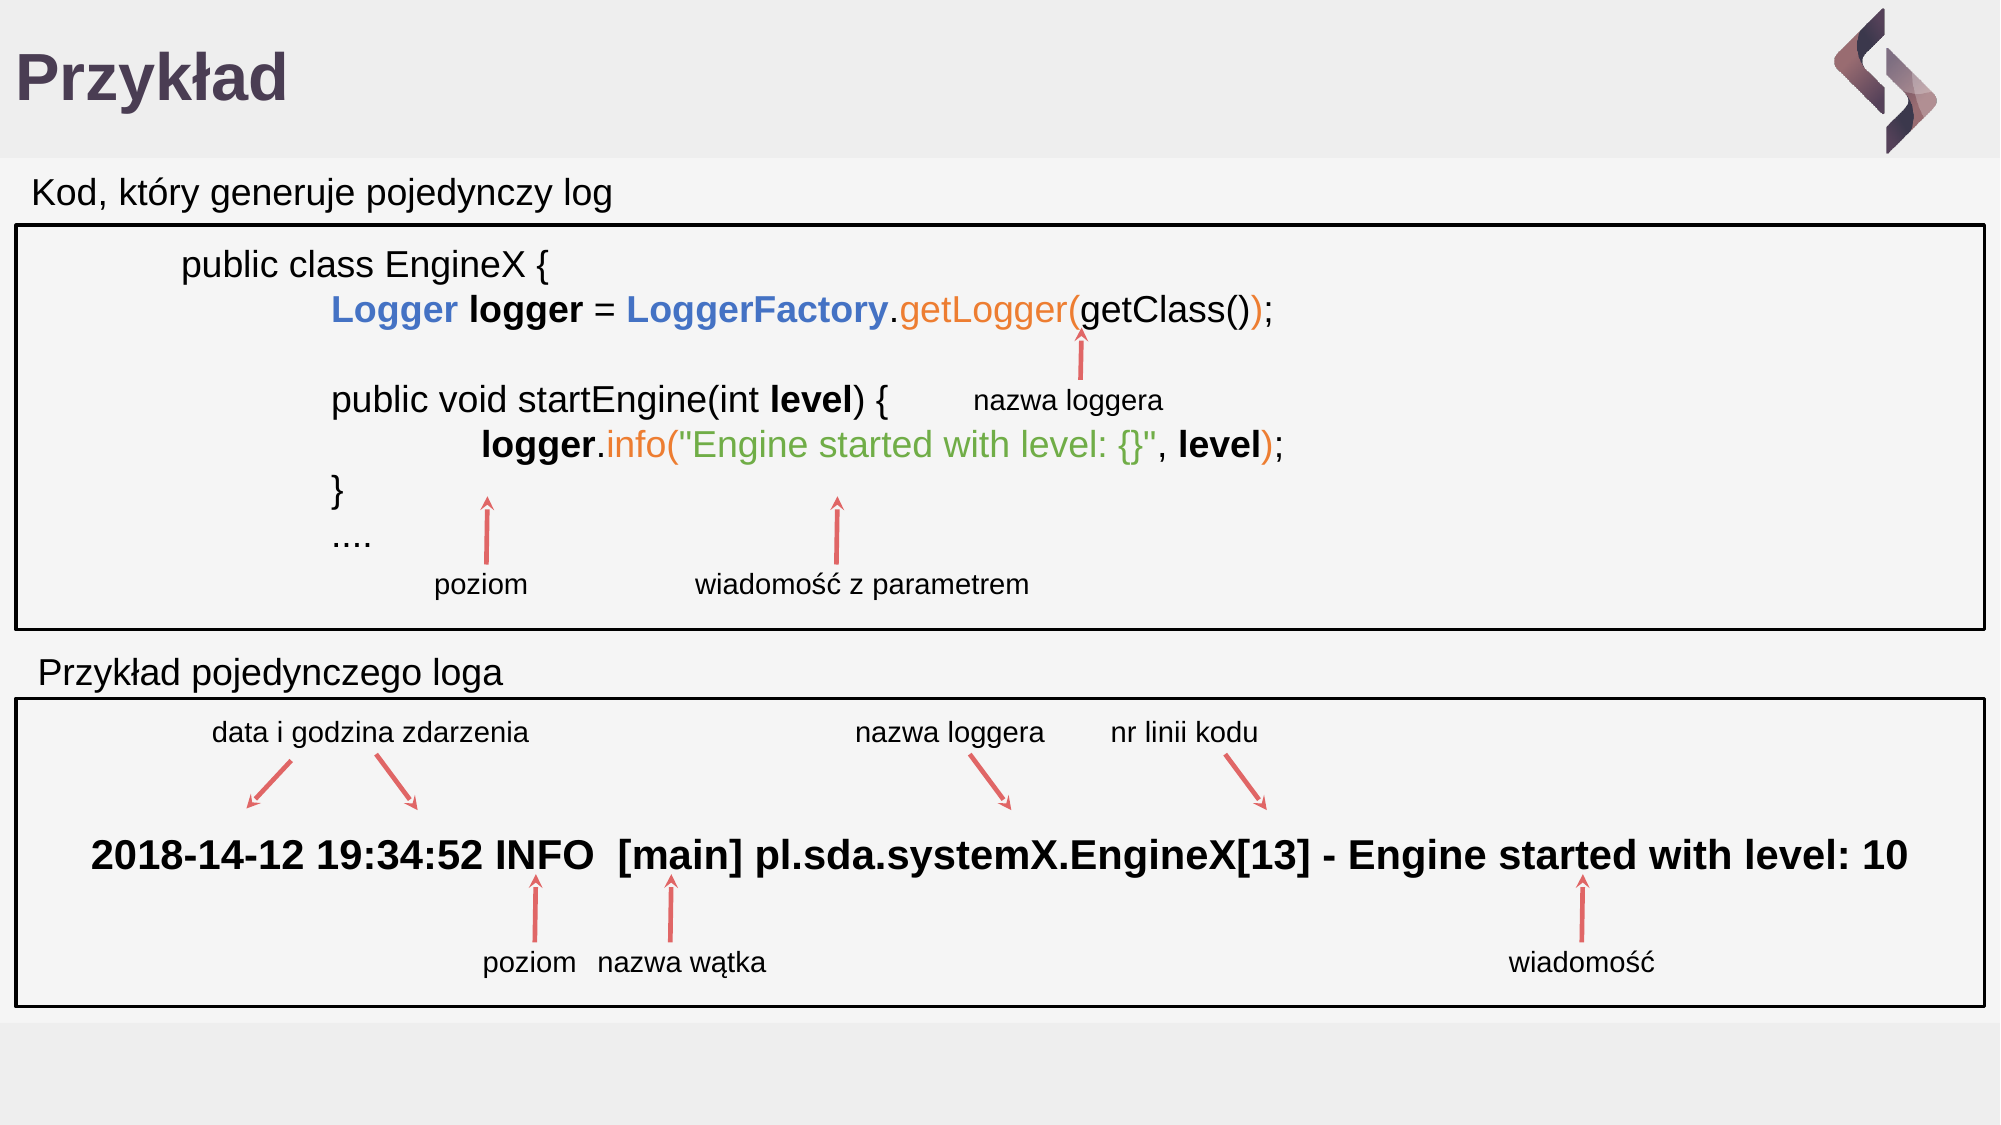

# Przykład
Kod, który generuje pojedynczy log
public class EngineX {
	Logger logger = LoggerFactory.getLogger(getClass());

	public void startEngine(int level) {
    		logger.info("Engine started with level: {}", level);
	}
	....

nazwa loggera
poziom
wiadomość z parametrem
Przykład pojedynczego loga
2018-14-12 19:34:52 INFO  [main] pl.sda.systemX.EngineX[13] - Engine started with level: 10
data i godzina zdarzenia
nazwa loggera
nr linii kodu
poziom
nazwa wątka
wiadomość